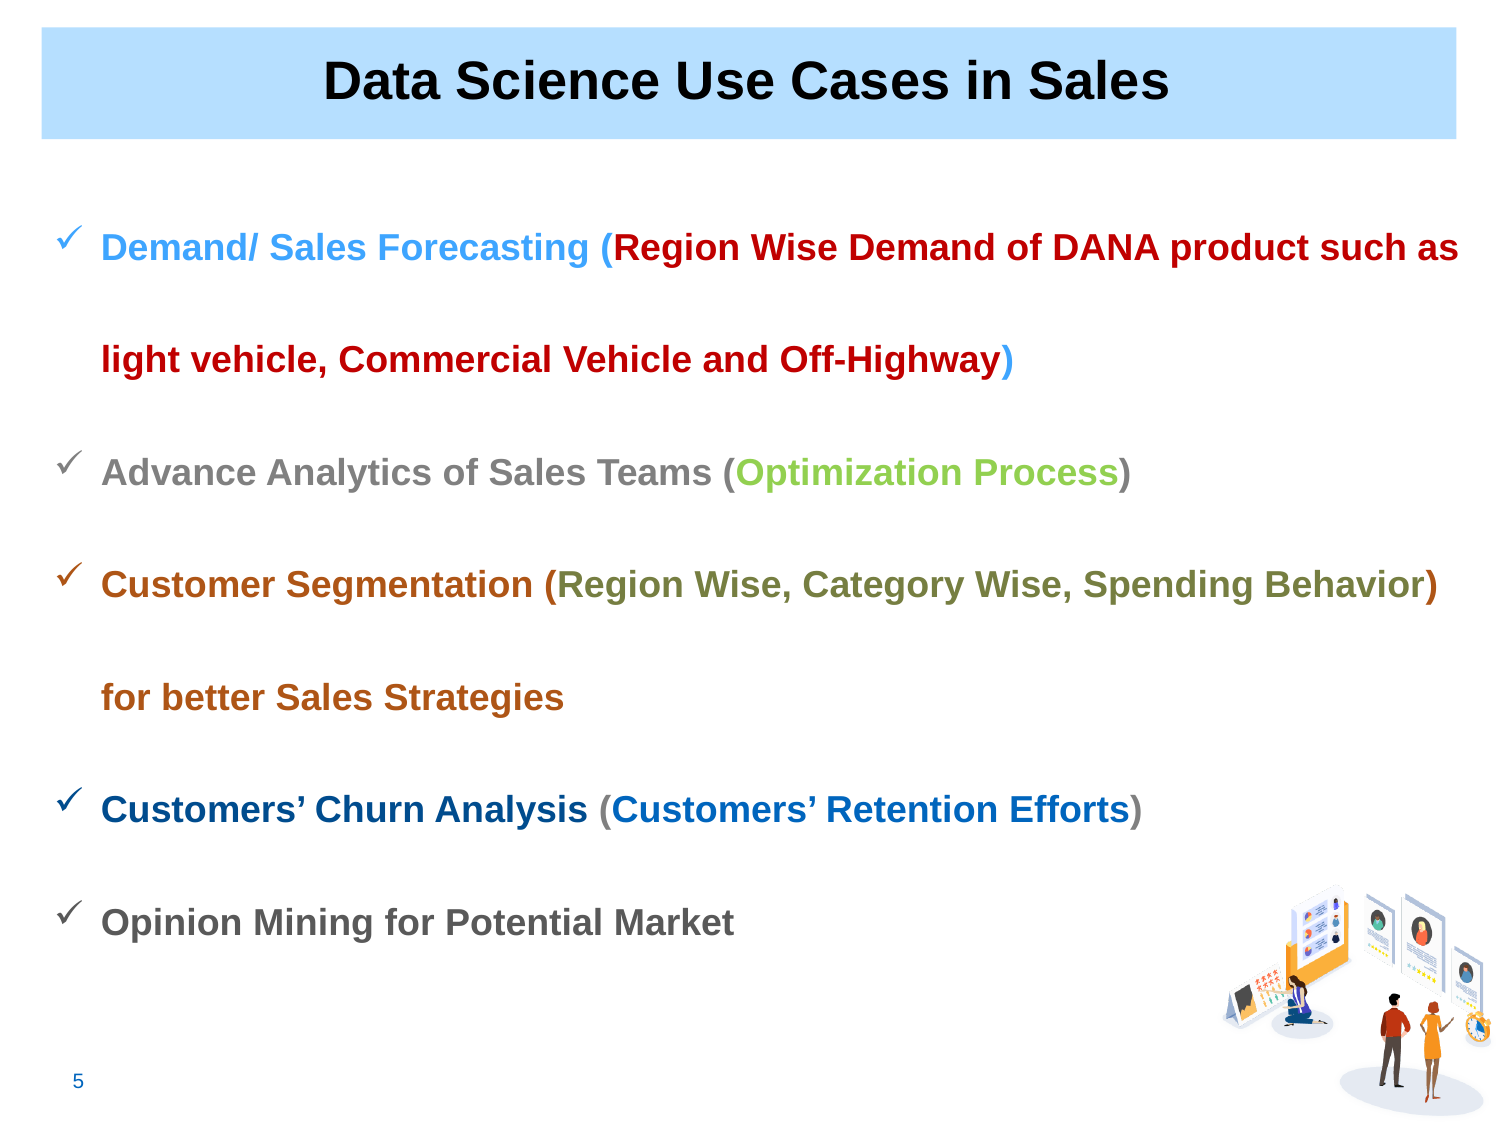

# Data Science Use Cases in Sales

Demand/ Sales Forecasting (Region Wise Demand of DANA product such as light vehicle, Commercial Vehicle and Off-Highway)
Advance Analytics of Sales Teams (Optimization Process)
Customer Segmentation (Region Wise, Category Wise, Spending Behavior) for better Sales Strategies
Customers’ Churn Analysis (Customers’ Retention Efforts)
Opinion Mining for Potential Market